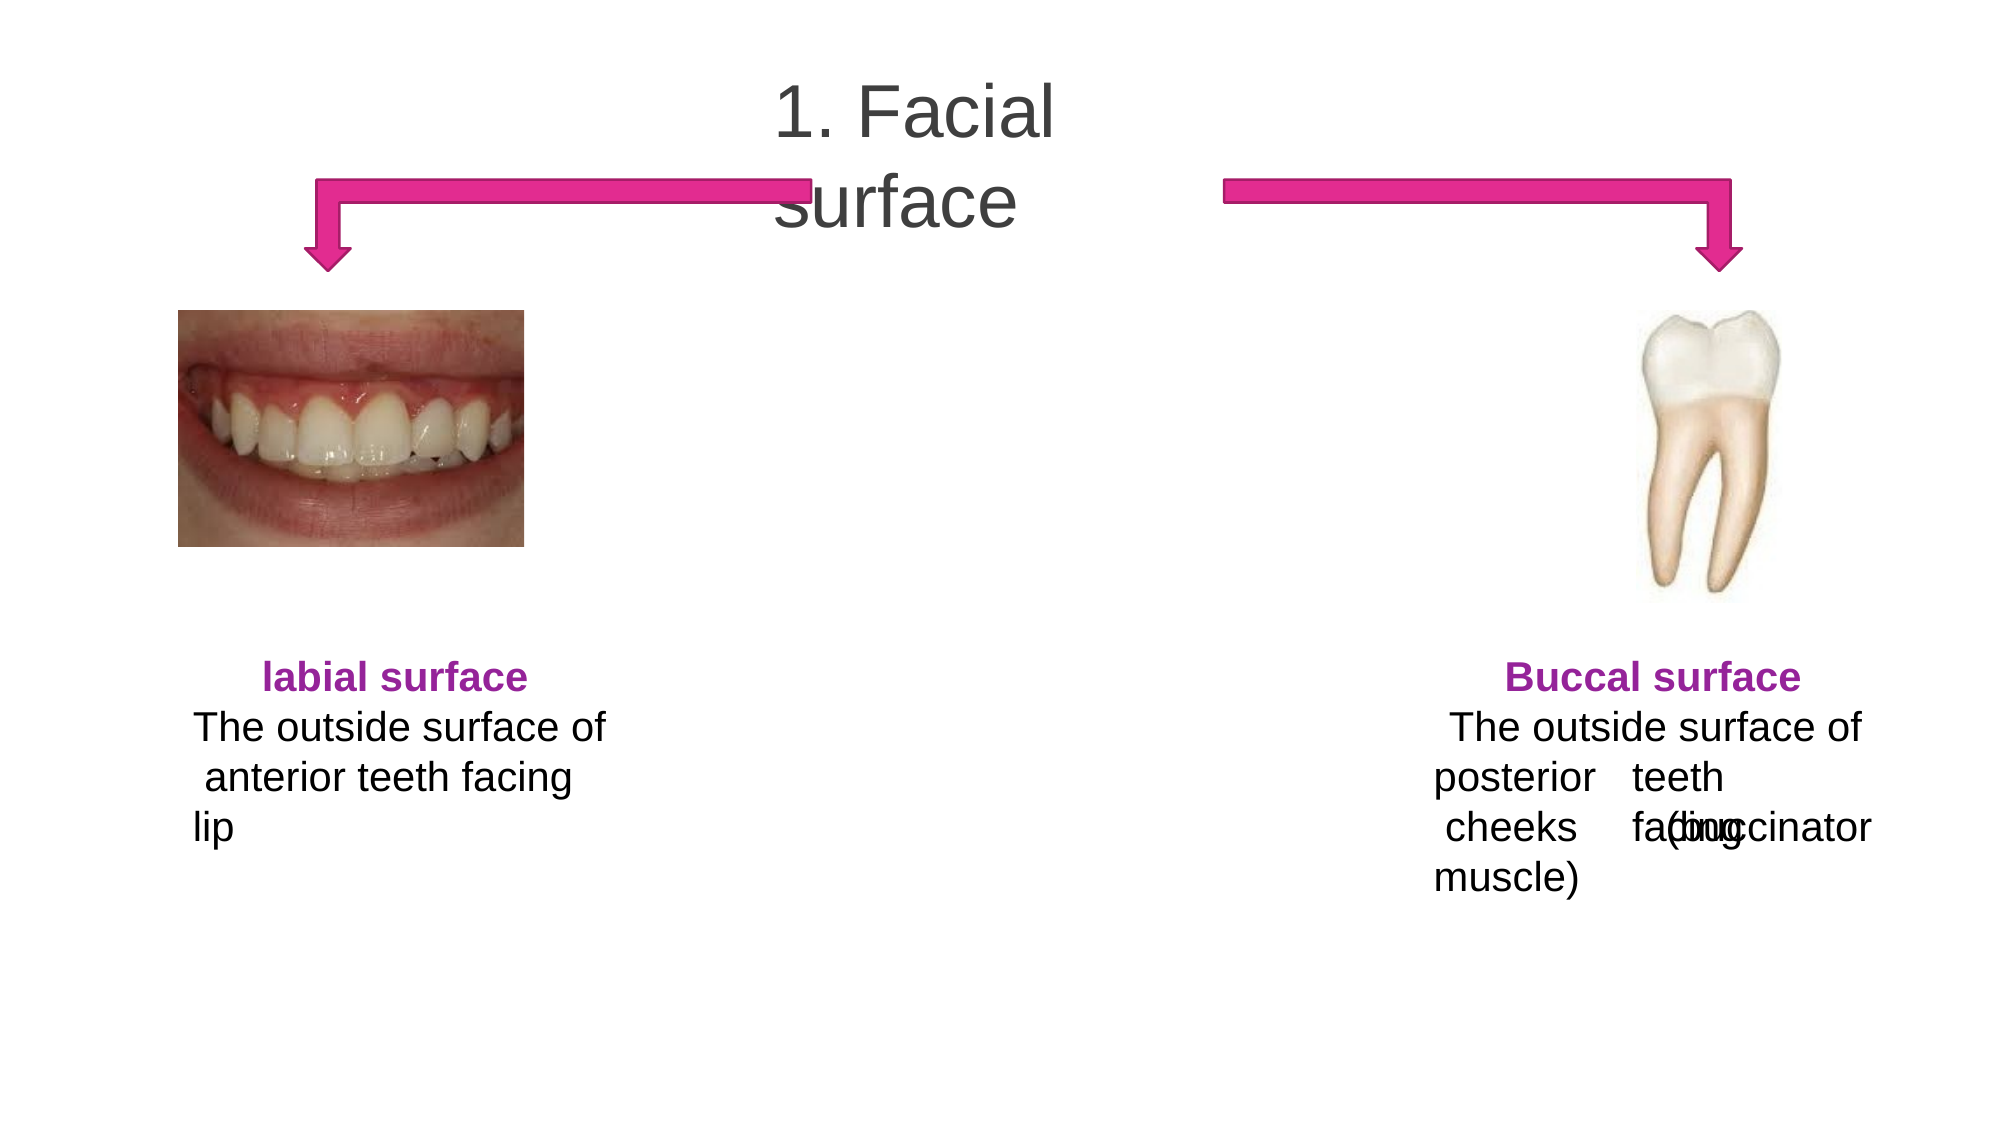

# 1. Facial surface

labial surface
The outside surface of  anterior teeth facing lip
Buccal surface
The outside surface of
posterior  cheeks  muscle)
teeth	facing
(buccinator